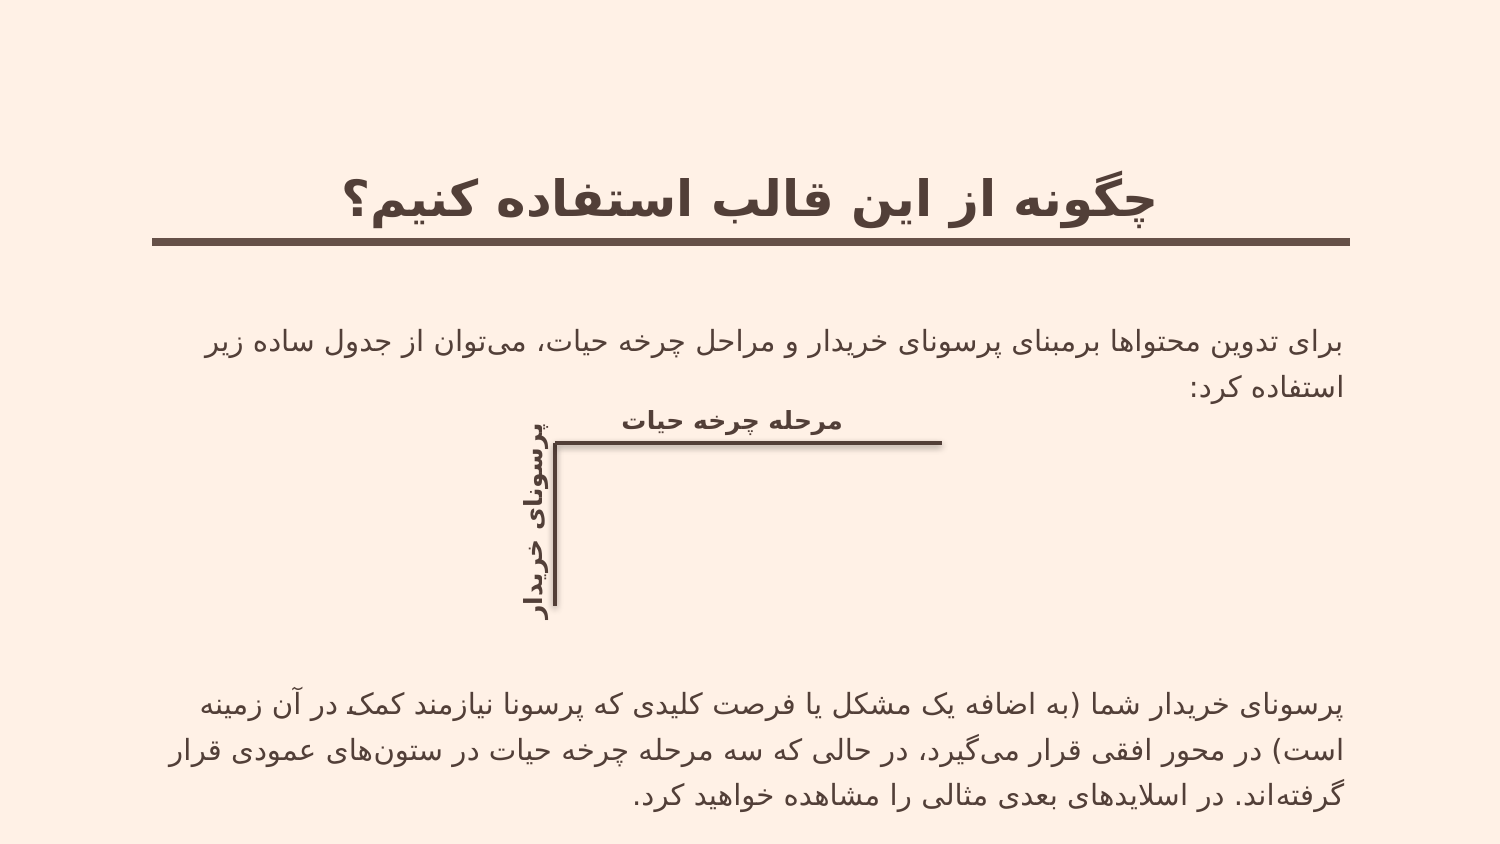

چگونه از این قالب استفاده کنیم؟
برای تدوین محتواها برمبنای پرسونای خریدار و مراحل چرخه حیات، می‌توان از جدول ساده زیر استفاده کرد:

پرسونای خریدار شما (به اضافه یک مشکل یا فرصت کلیدی که پرسونا نیازمند کمک در آن زمینه است) در محور افقی قرار می‌گیرد، در حالی که سه مرحله چرخه حیات در ستون‌های عمودی قرار گرفته‌اند. در اسلایدهای بعدی مثالی را مشاهده خواهید کرد.
مرحله چرخه حیات
پرسونای خریدار